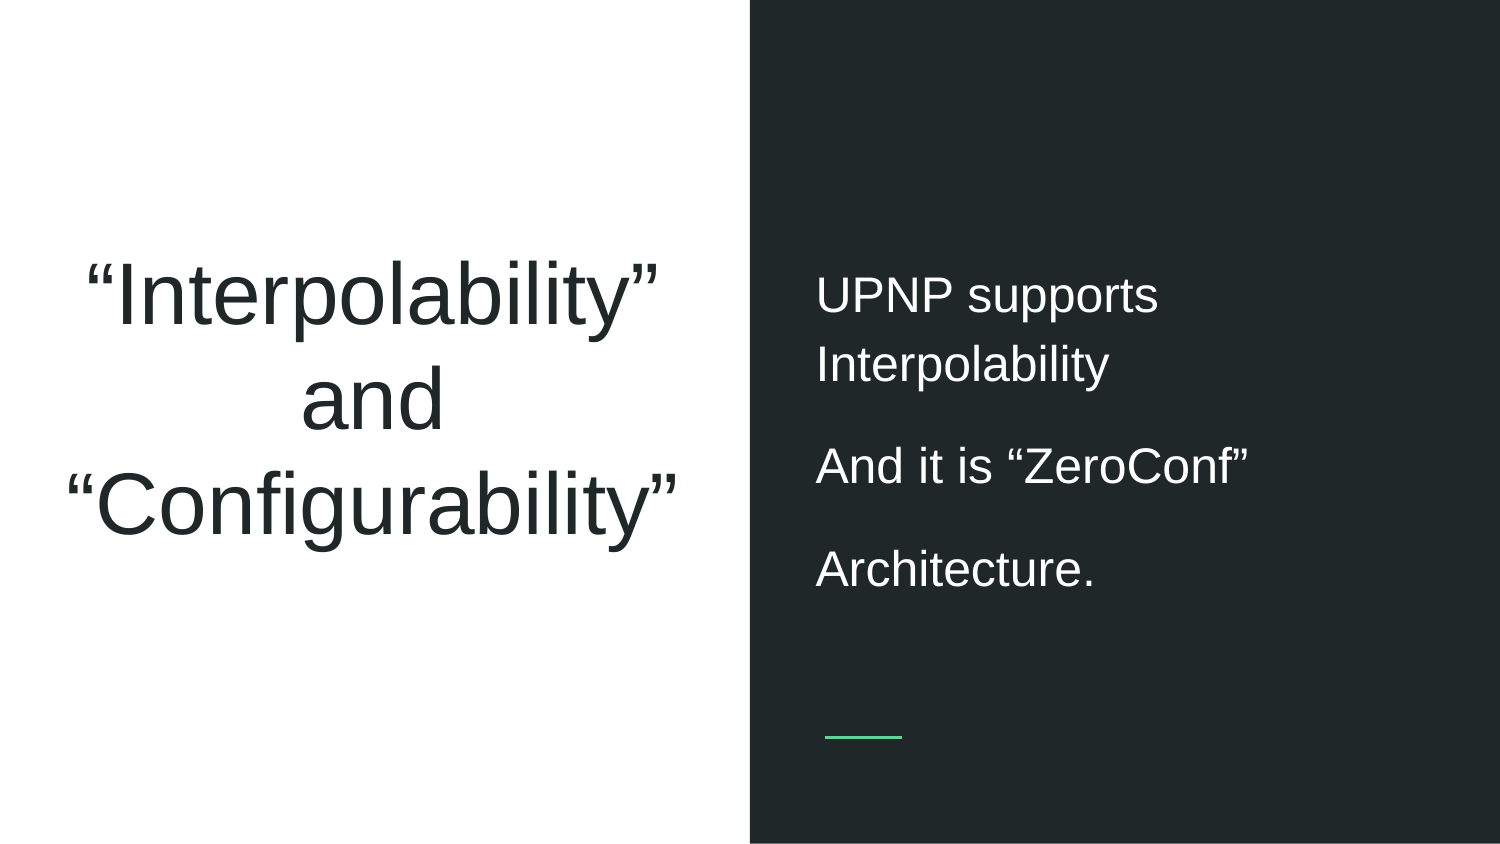

UPNP supports Interpolability
And it is “ZeroConf”
Architecture.
# “Interpolability” and “Configurability”